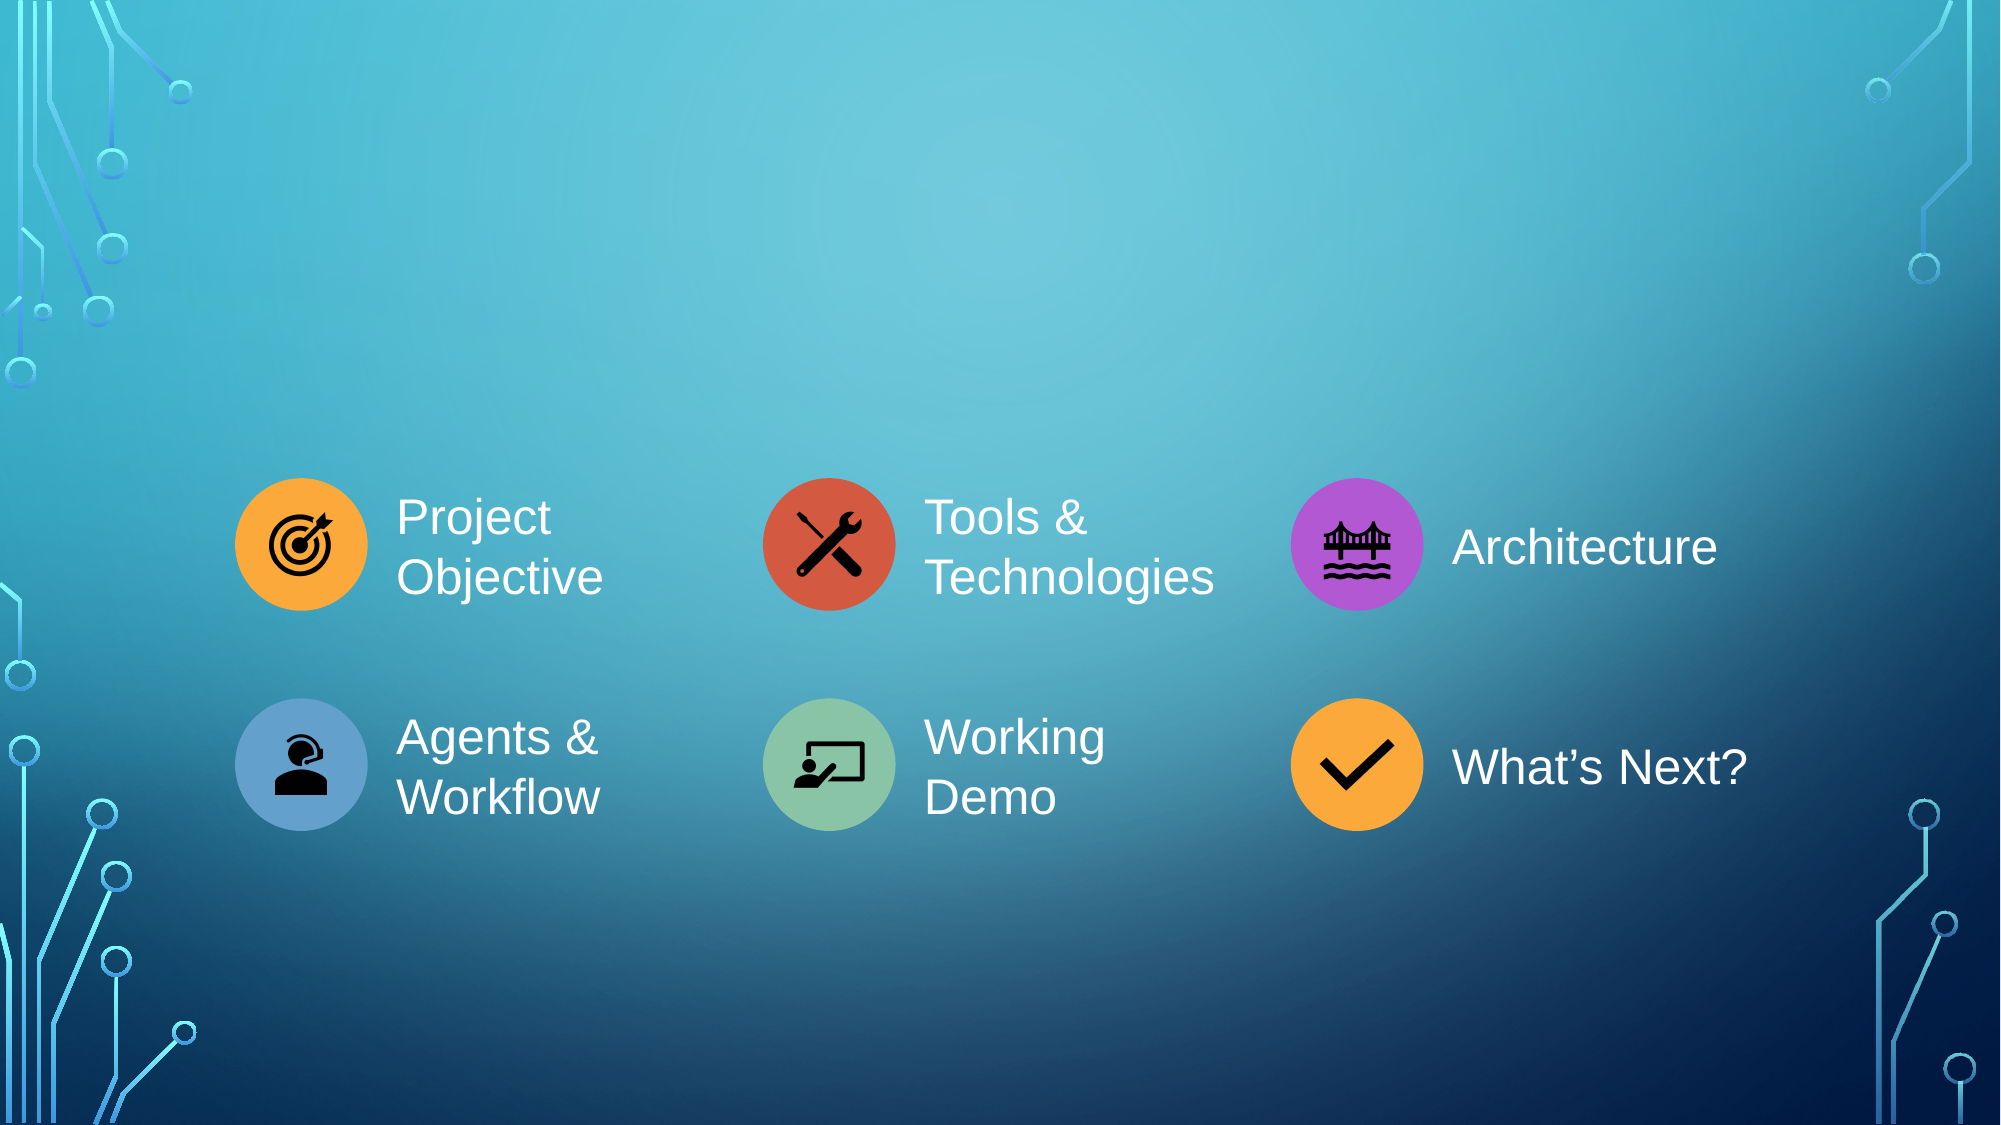

Project Objective
Tools & Technologies
Architecture
Agents & Workflow
Working Demo
What’s Next?